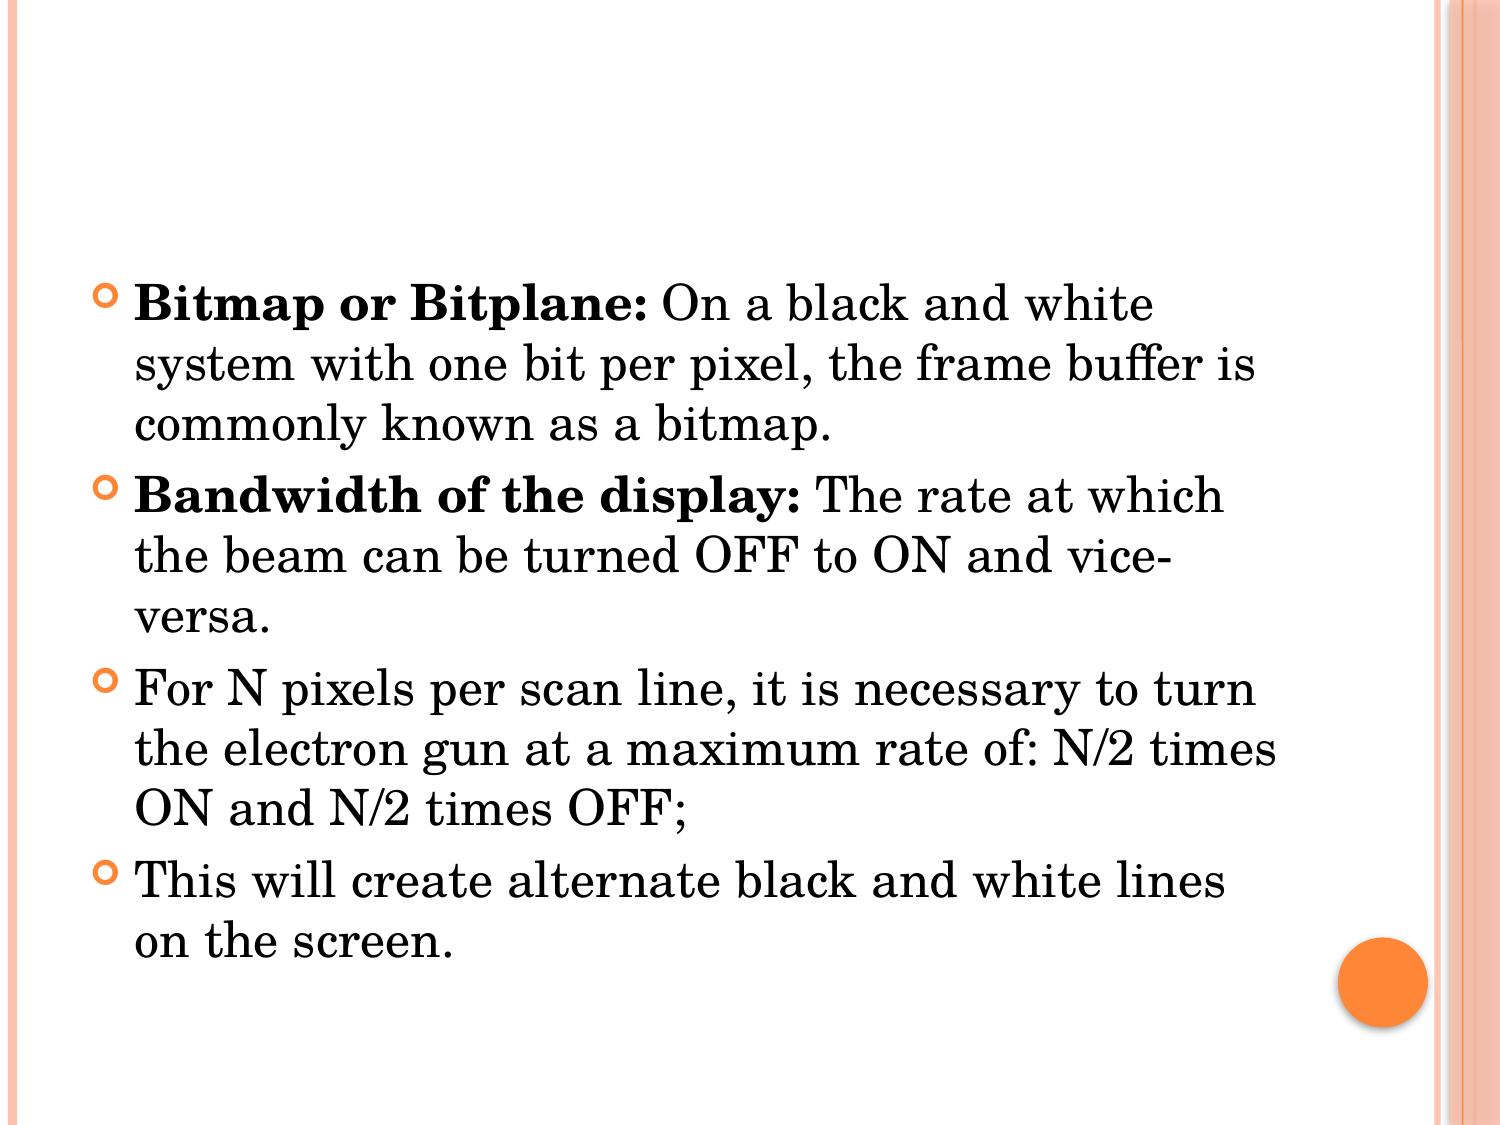

#
Bitmap or Bitplane: On a black and white system with one bit per pixel, the frame buffer is commonly known as a bitmap.
Bandwidth of the display: The rate at which the beam can be turned OFF to ON and vice-versa.
For N pixels per scan line, it is necessary to turn the electron gun at a maximum rate of: N/2 times ON and N/2 times OFF;
This will create alternate black and white lines on the screen.